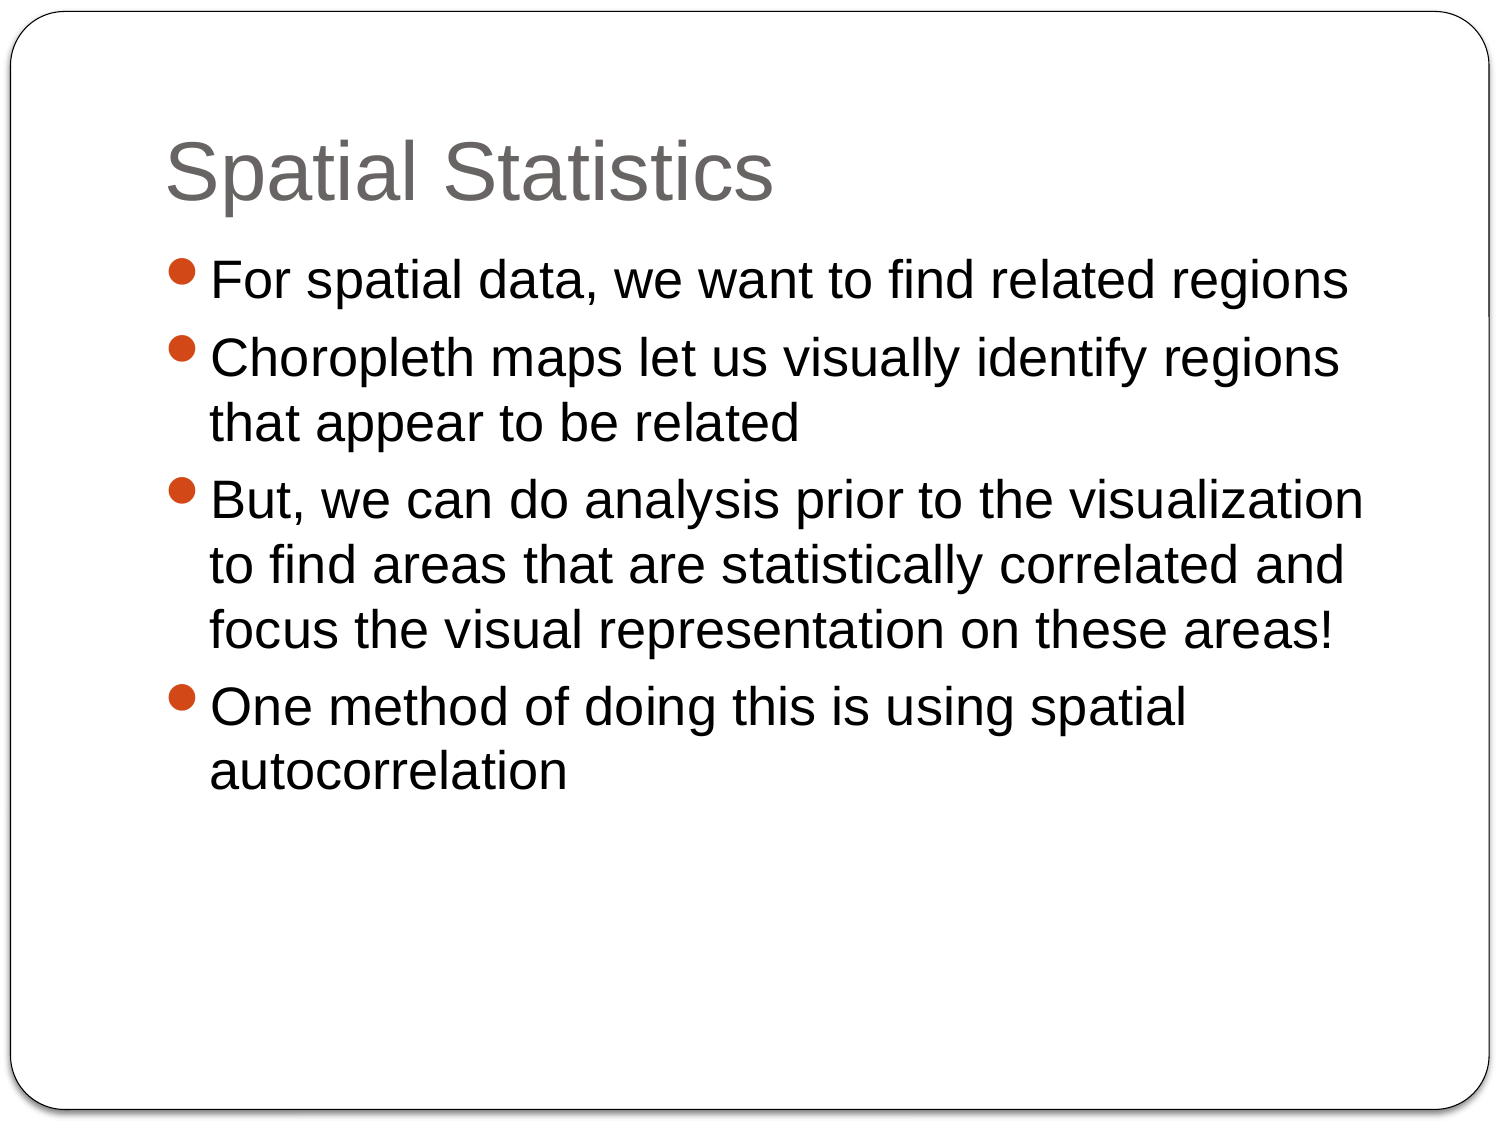

# Spatial Statistics
For spatial data, we want to find related regions
Choropleth maps let us visually identify regions that appear to be related
But, we can do analysis prior to the visualization to find areas that are statistically correlated and focus the visual representation on these areas!
One method of doing this is using spatial autocorrelation